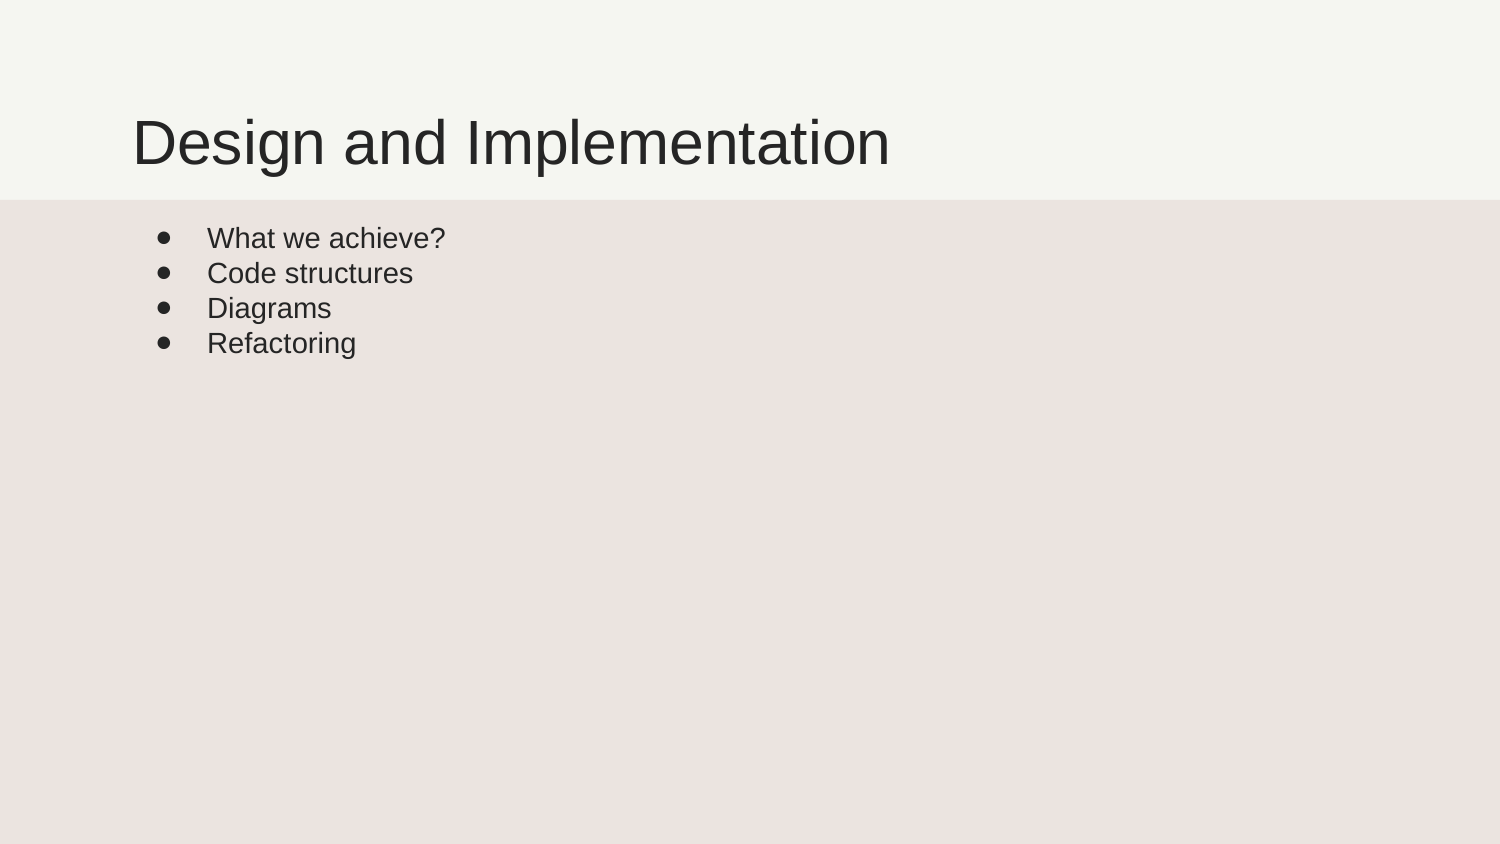

# Design and Implementation

What we achieve?
Code structures
Diagrams
Refactoring